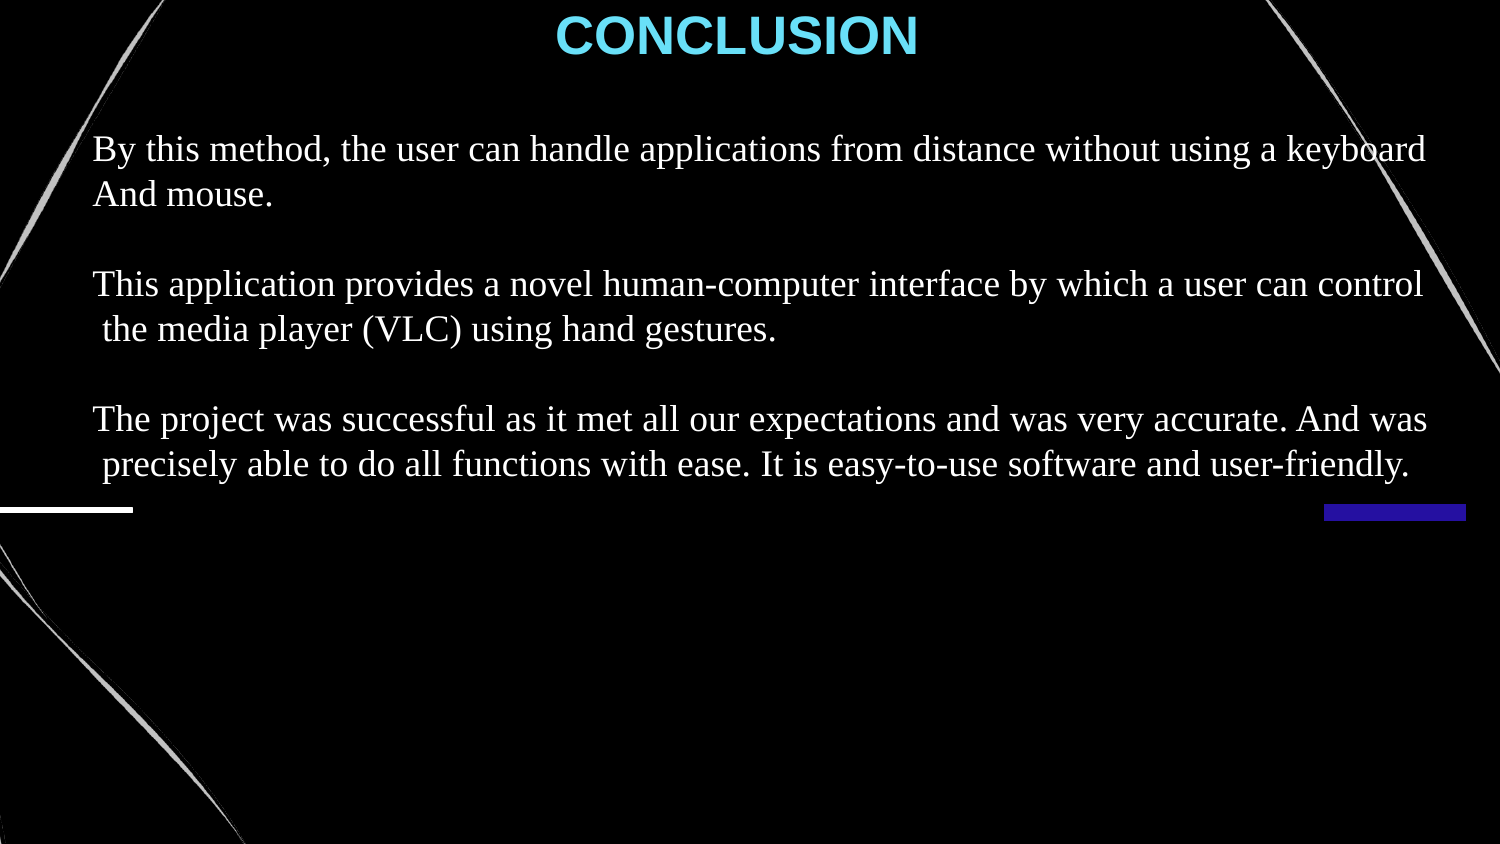

# CONCLUSION
By this method, the user can handle applications from distance without using a keyboard
And mouse.

This application provides a novel human-computer interface by which a user can control
 the media player (VLC) using hand gestures.

The project was successful as it met all our expectations and was very accurate. And was
 precisely able to do all functions with ease. It is easy-to-use software and user-friendly.